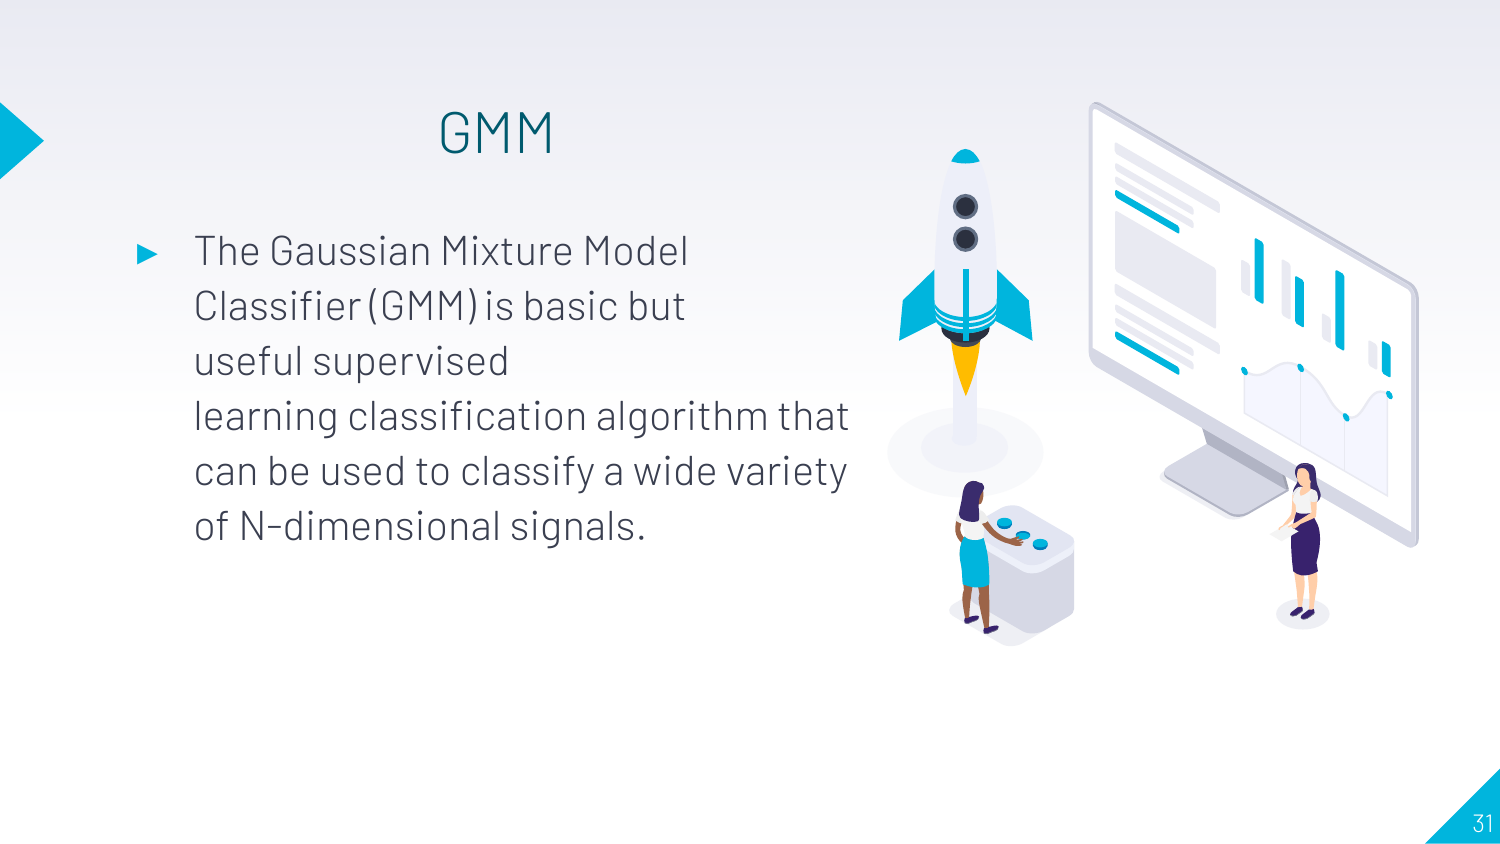

GMM

The Gaussian Mixture Model Classifier (GMM) is basic but useful supervised learning classification algorithm that can be used to classify a wide variety of N-dimensional signals.

31